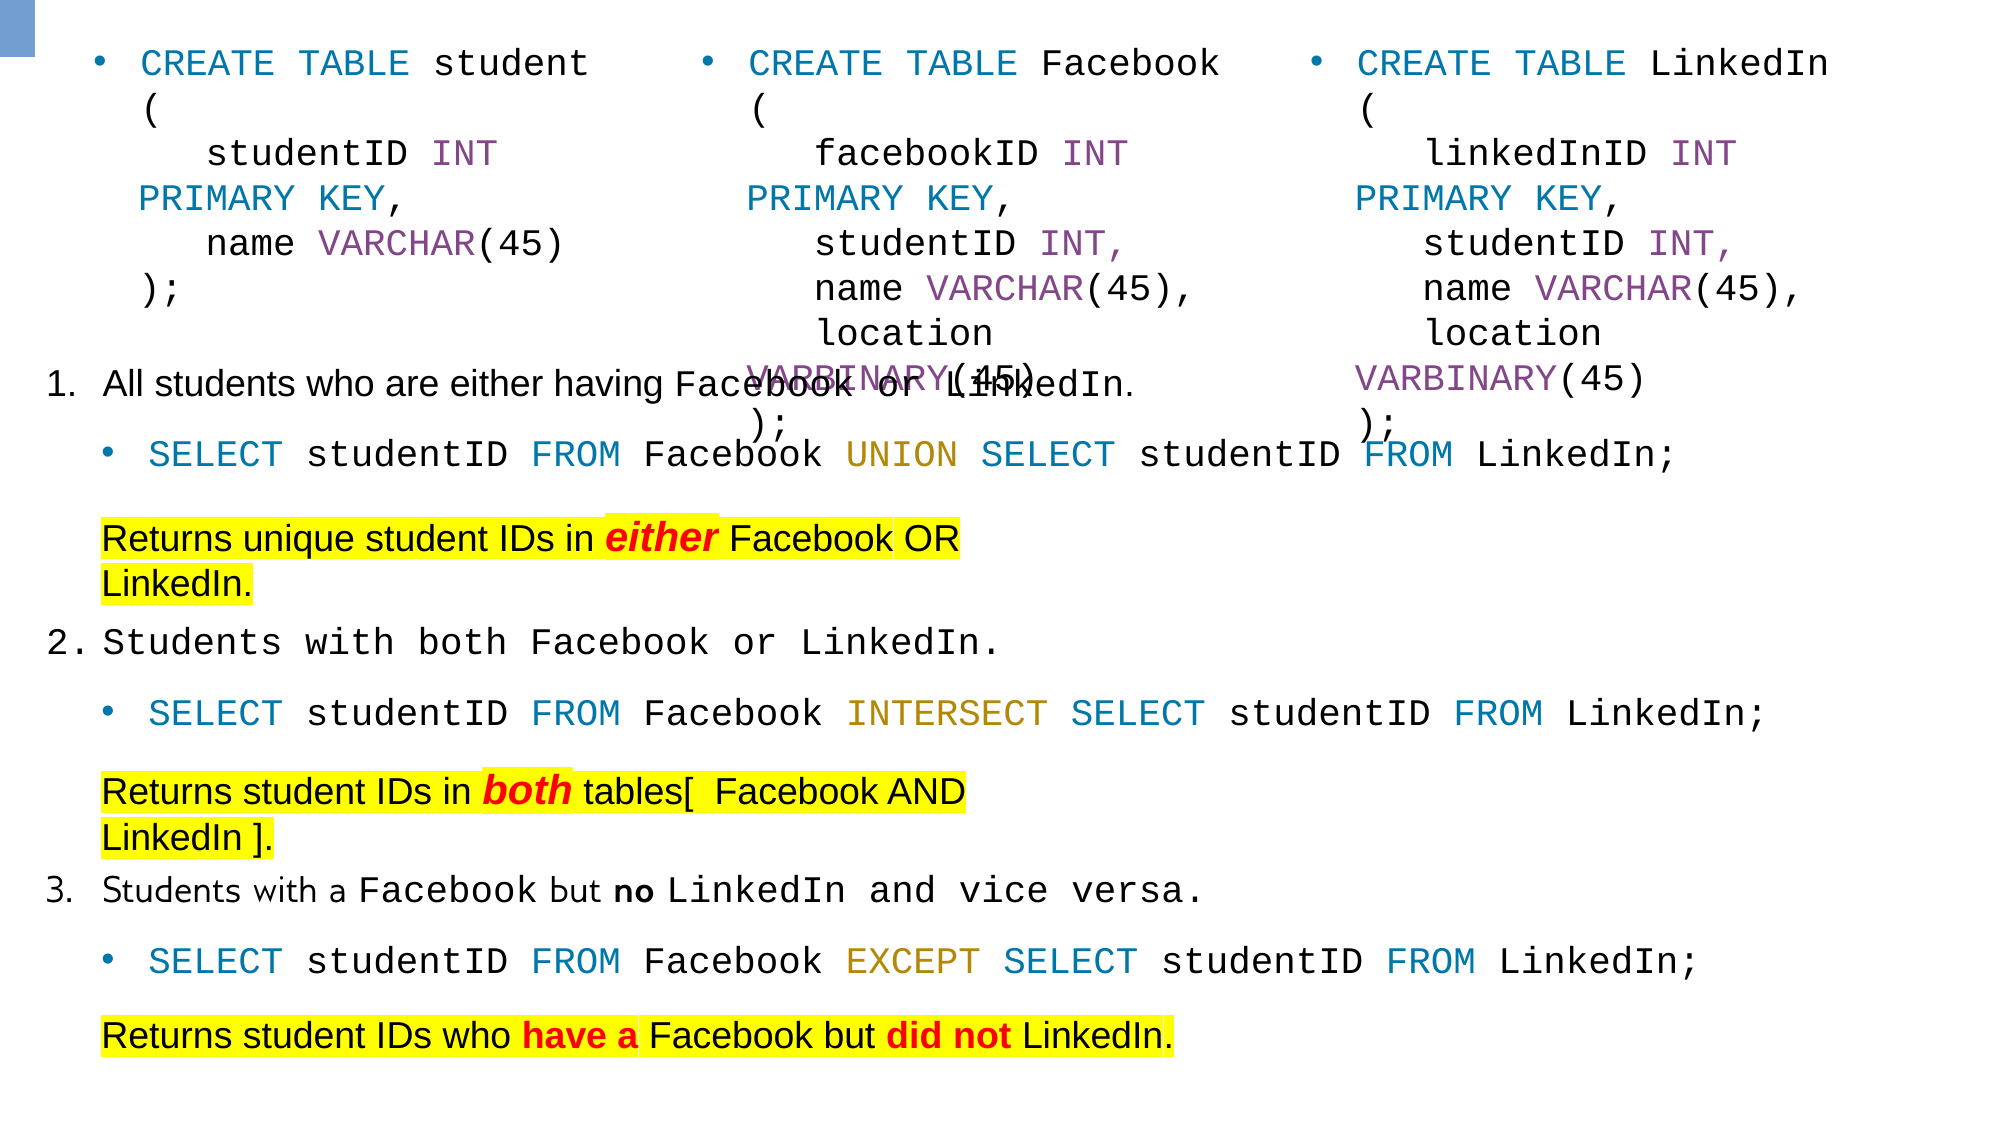

CREATE TABLE student (
   studentID INT PRIMARY KEY,
   name VARCHAR(45)
);
CREATE TABLE Facebook (
   facebookID INT PRIMARY KEY,
   studentID INT,
   name VARCHAR(45),
   location VARBINARY(45)
);
CREATE TABLE LinkedIn (
   linkedInID INT PRIMARY KEY,
   studentID INT,
   name VARCHAR(45),
   location VARBINARY(45)
);
All students who are either having Facebook or LinkedIn.
SELECT studentID FROM Facebook UNION SELECT studentID FROM LinkedIn;
Returns unique student IDs in either Facebook OR LinkedIn.
Students with both Facebook or LinkedIn.
SELECT studentID FROM Facebook INTERSECT SELECT studentID FROM LinkedIn;
Returns student IDs in both tables[  Facebook AND LinkedIn ].
Students with a Facebook but no LinkedIn and vice versa.
SELECT studentID FROM Facebook EXCEPT SELECT studentID FROM LinkedIn;
Returns student IDs who have a Facebook but did not LinkedIn.